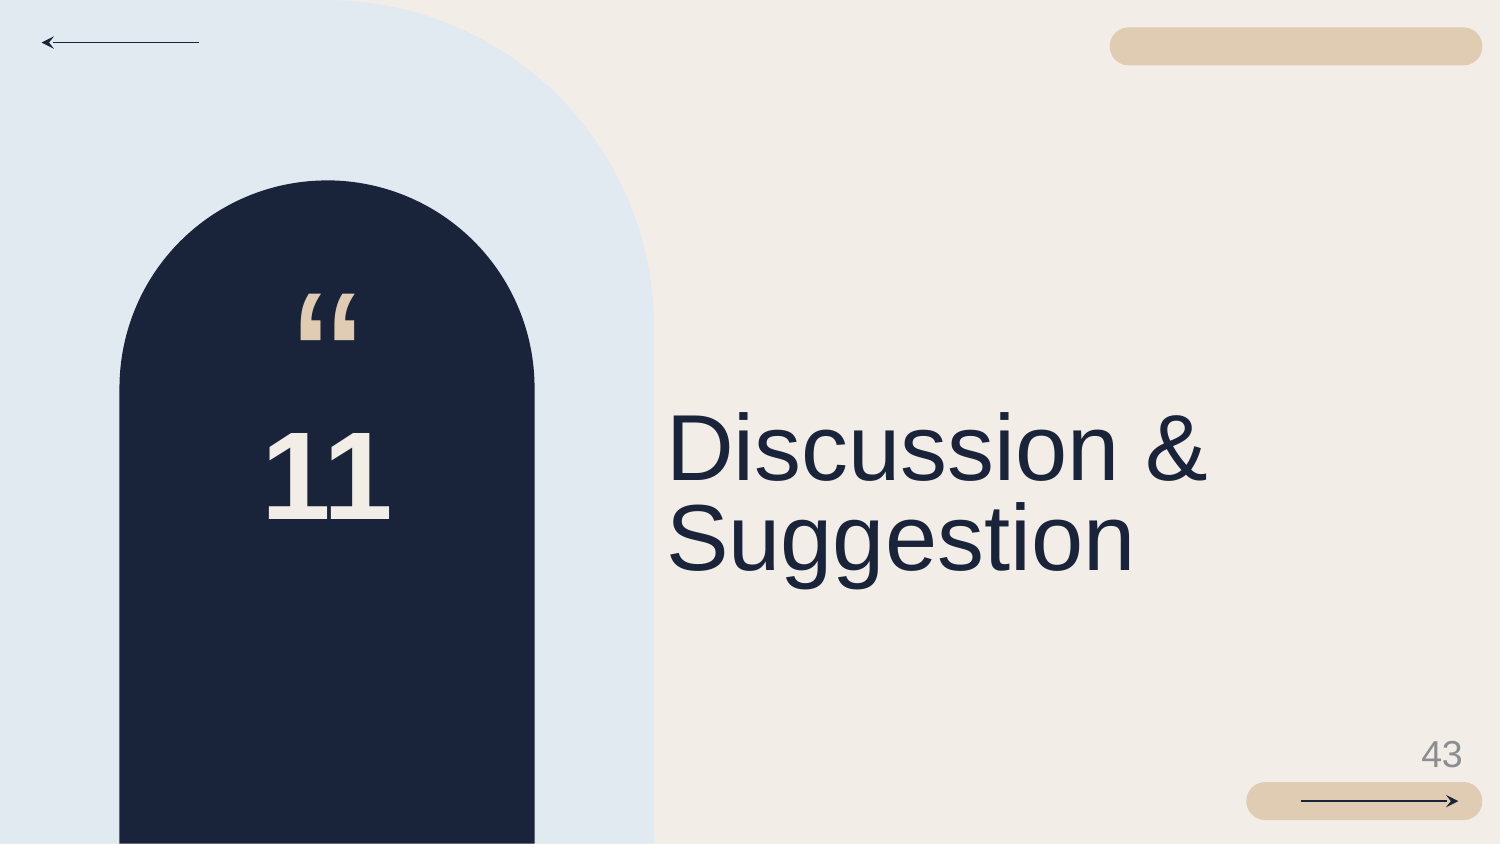

“
# Discussion & Suggestion
11

43